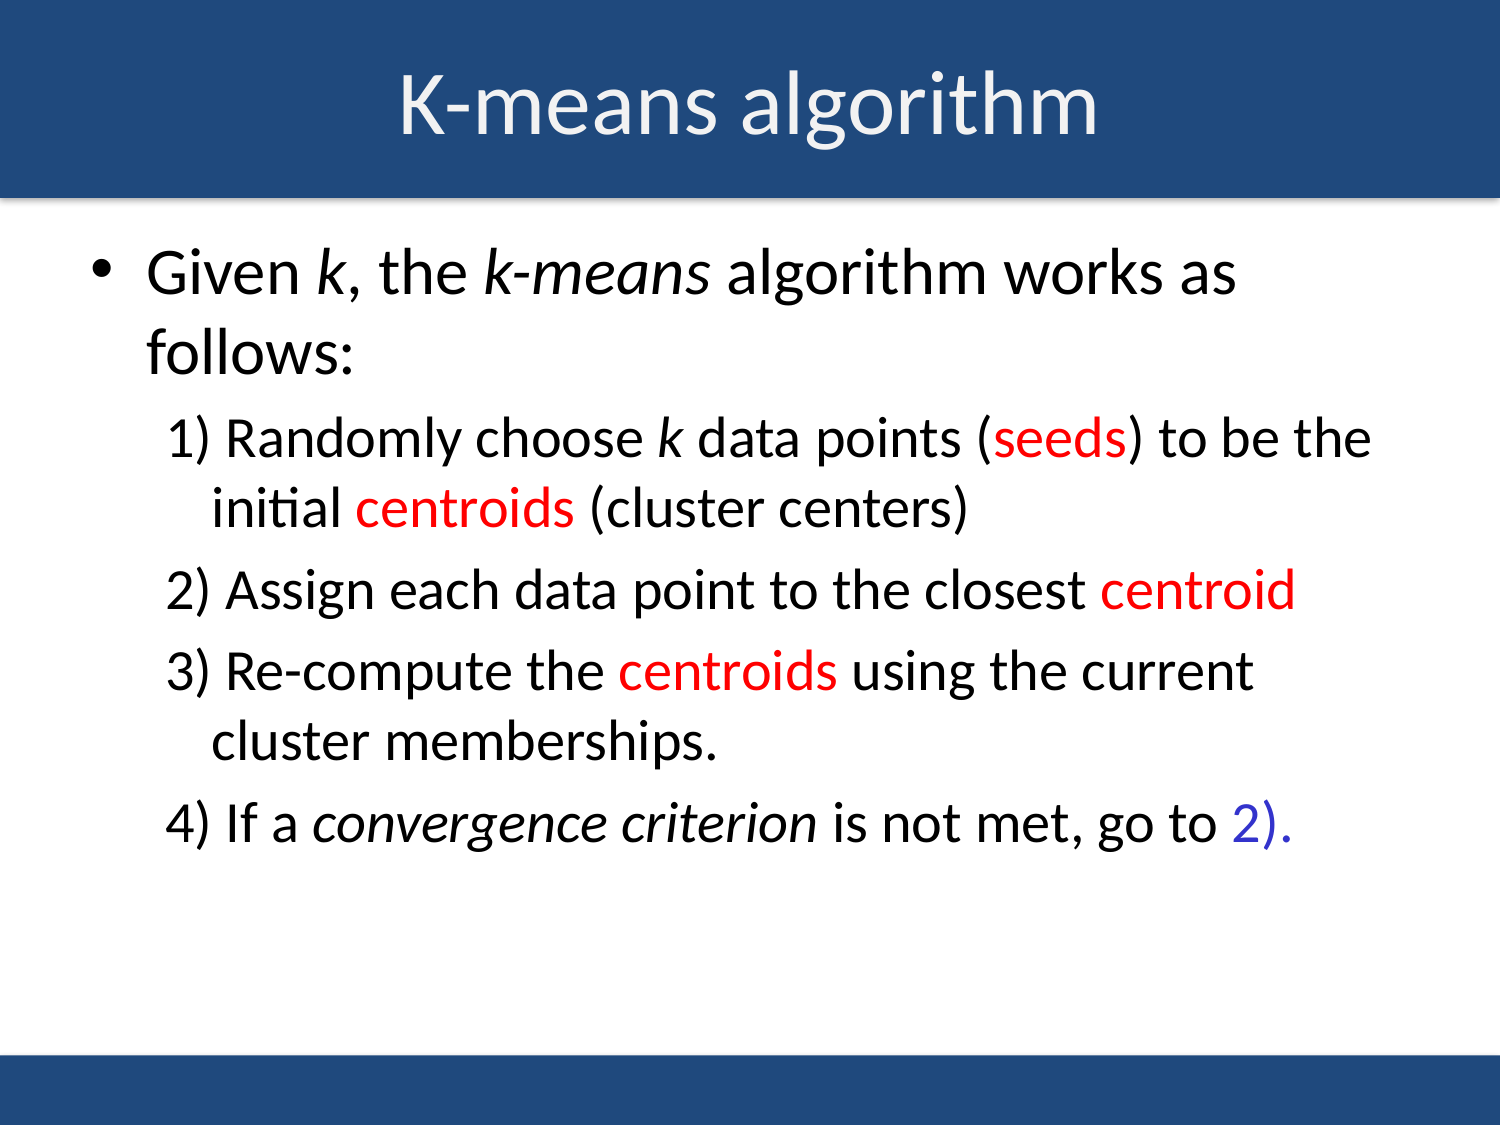

# K-means algorithm
Given k, the k-means algorithm works as follows:
 Randomly choose k data points (seeds) to be the initial centroids (cluster centers)
 Assign each data point to the closest centroid
 Re-compute the centroids using the current cluster memberships.
 If a convergence criterion is not met, go to 2).